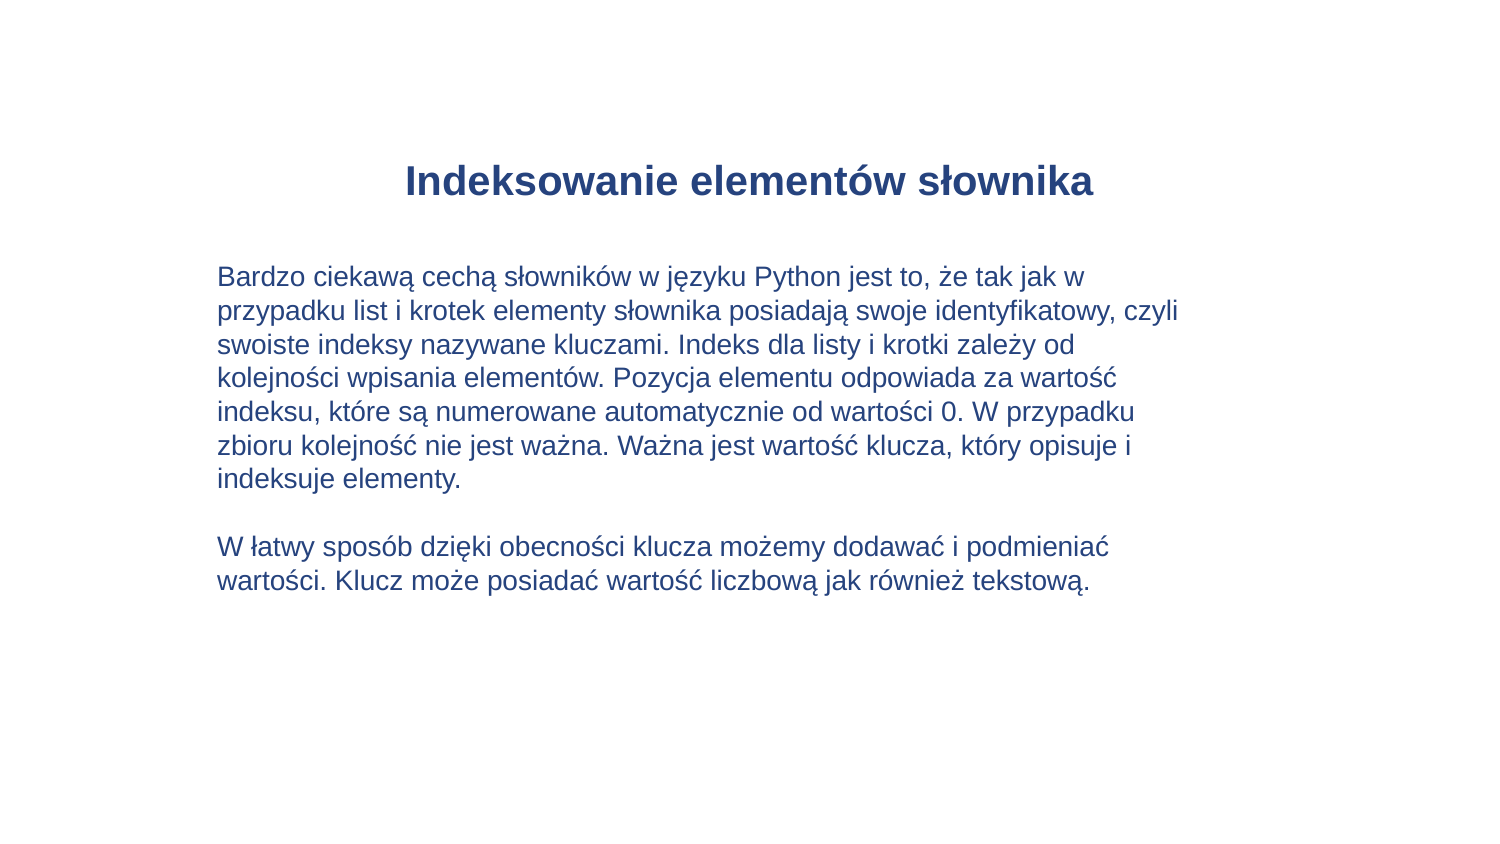

# Indeksowanie elementów słownika
Bardzo ciekawą cechą słowników w języku Python jest to, że tak jak w przypadku list i krotek elementy słownika posiadają swoje identyfikatowy, czyli swoiste indeksy nazywane kluczami. Indeks dla listy i krotki zależy od kolejności wpisania elementów. Pozycja elementu odpowiada za wartość indeksu, które są numerowane automatycznie od wartości 0. W przypadku zbioru kolejność nie jest ważna. Ważna jest wartość klucza, który opisuje i indeksuje elementy.

W łatwy sposób dzięki obecności klucza możemy dodawać i podmieniać wartości. Klucz może posiadać wartość liczbową jak również tekstową.